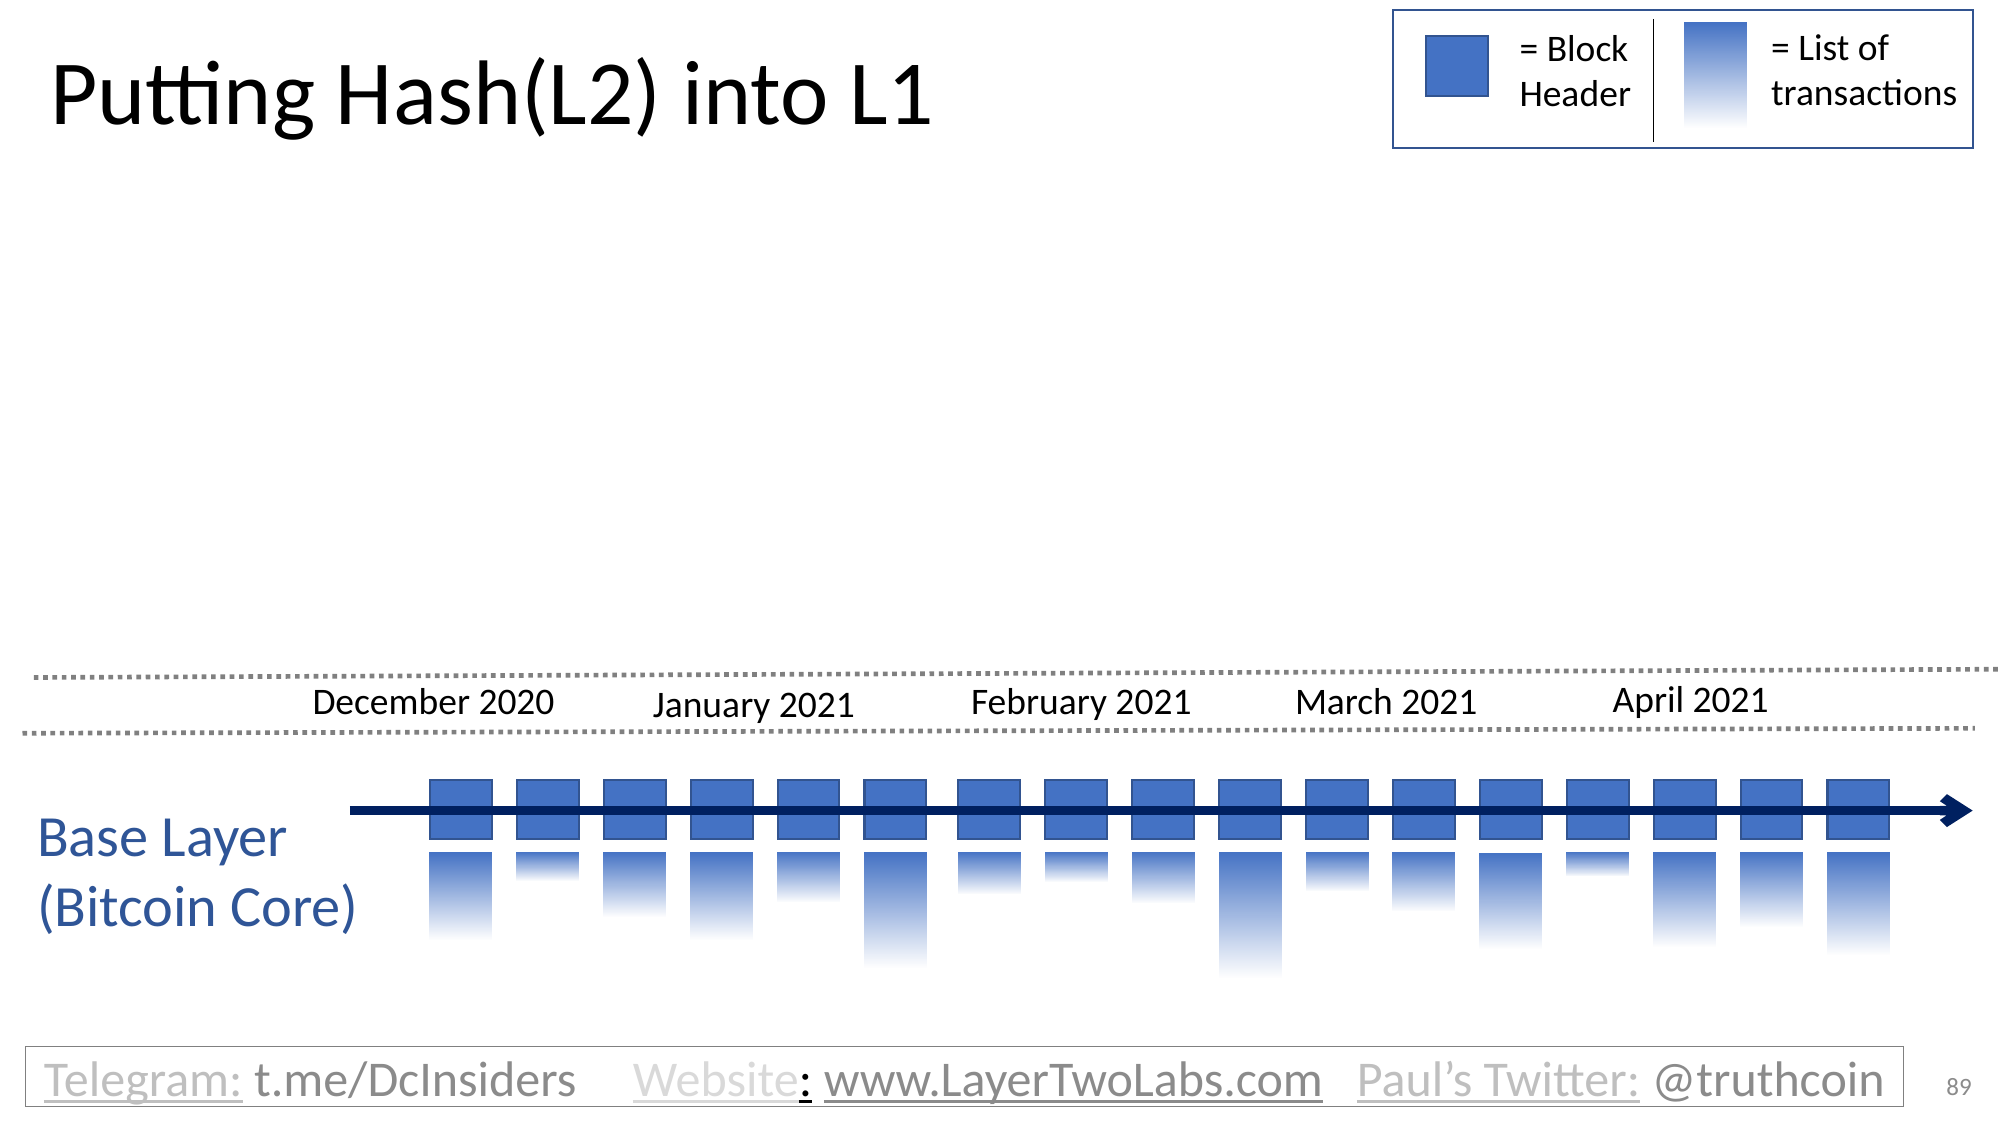

= List of transactions
= Block Header

# Putting Hash(L2) into L1

April 2021
March 2021
December 2020
February 2021
January 2021

Base Layer
(Bitcoin Core)

Telegram: t.me/DcInsiders     Website: www.LayerTwoLabs.com   Paul’s Twitter: @truthcoin
89